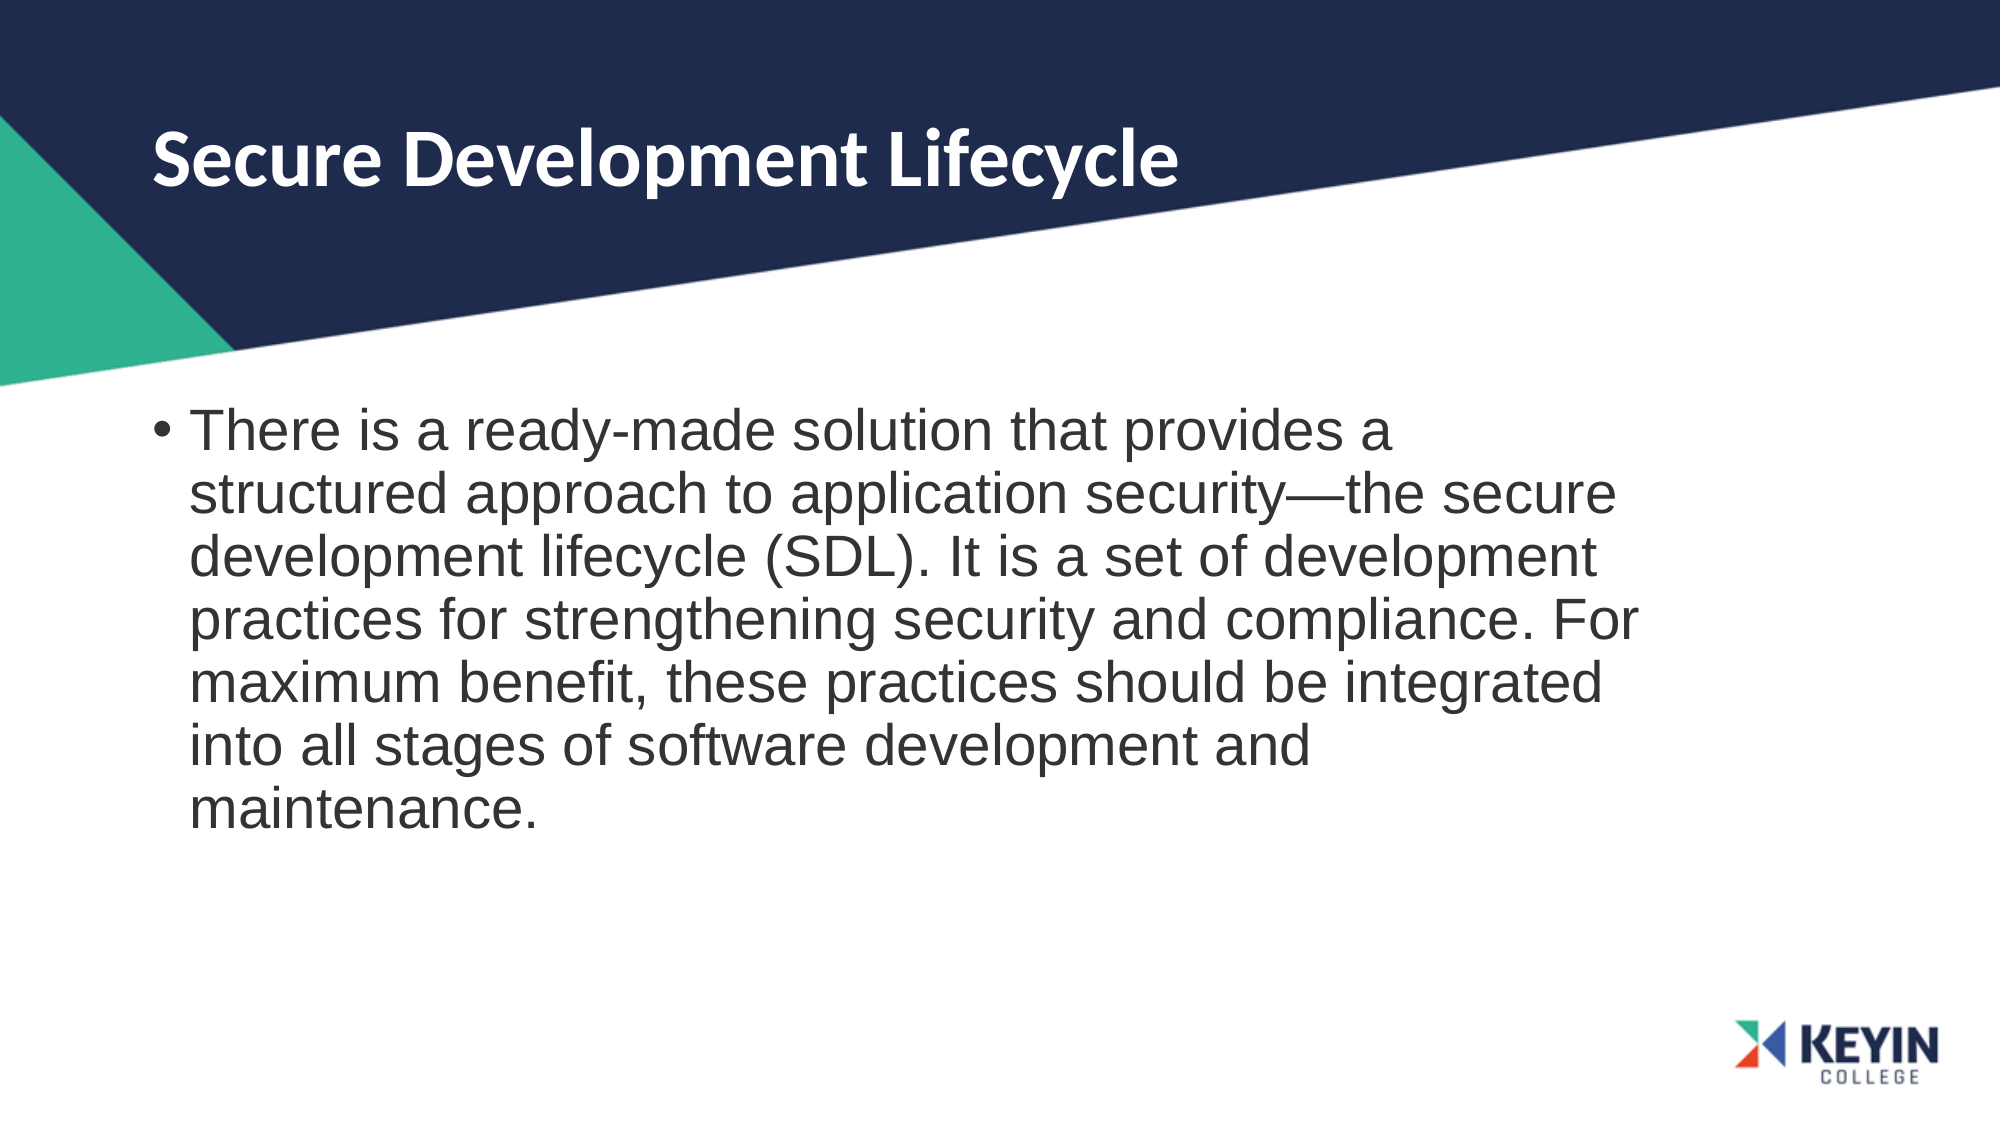

# Secure Development Lifecycle
There is a ready-made solution that provides a structured approach to application security—the secure development lifecycle (SDL). It is a set of development practices for strengthening security and compliance. For maximum benefit, these practices should be integrated into all stages of software development and maintenance.